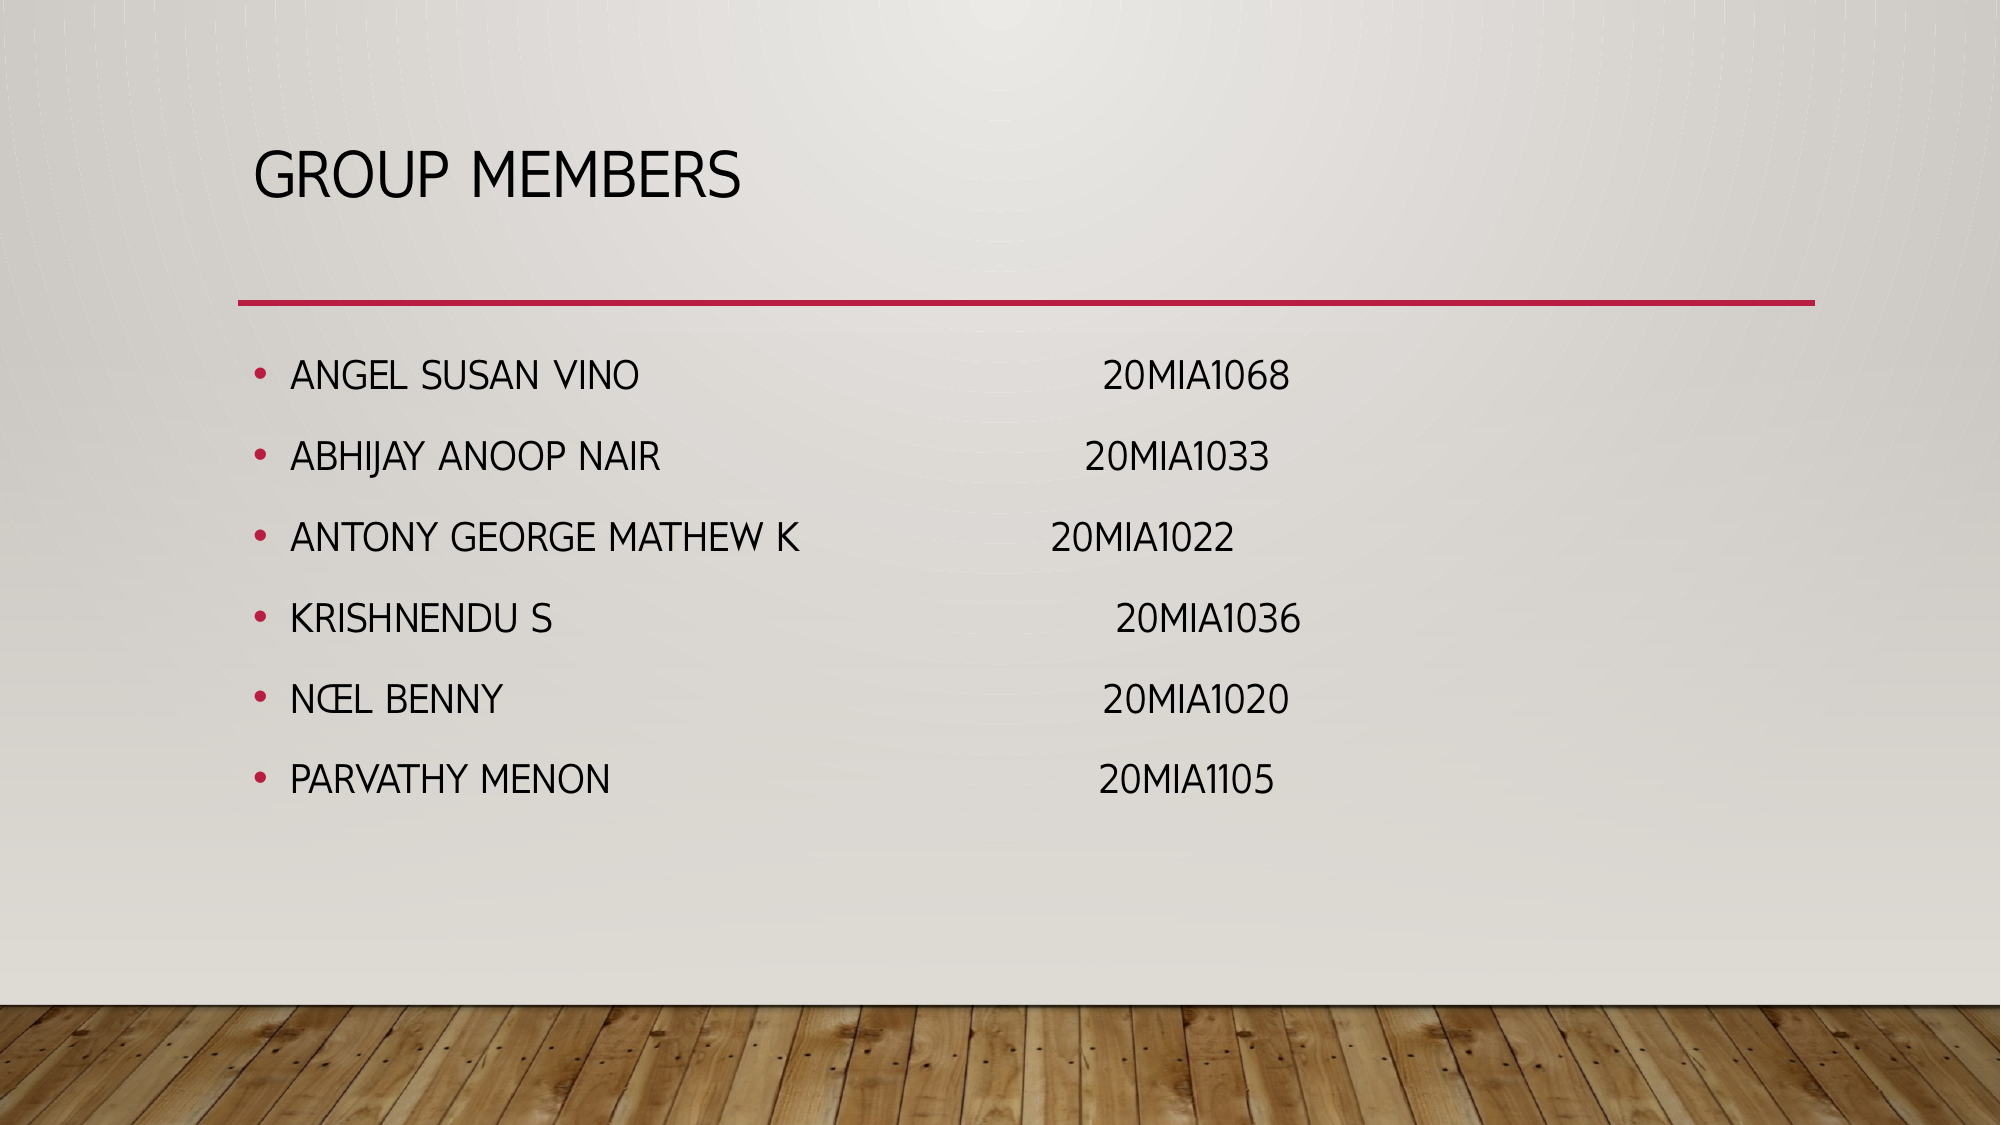

# GROUP MEMBERS
ANGEL SUSAN VINO                                     20MIA1068
ABHIJAY ANOOP NAIR                                  20MIA1033
ANTONY GEORGE MATHEW K                    20MIA1022
KRISHNENDU S                                             20MIA1036
NOEL BENNY                                                20MIA1020
PARVATHY MENON                                       20MIA1105